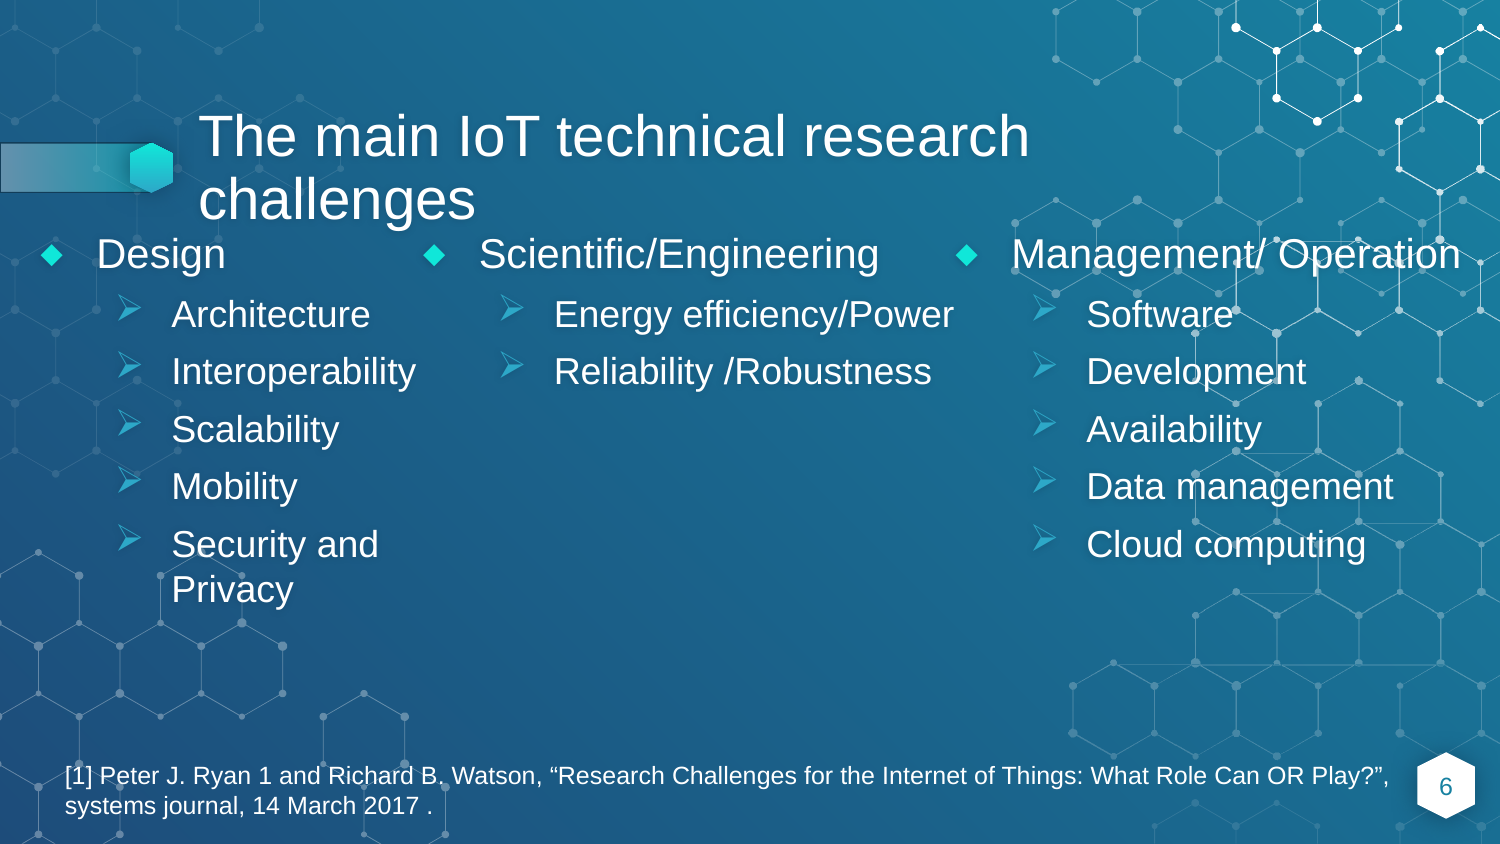

# The main IoT technical research challenges
Design
Architecture
Interoperability
Scalability
Mobility
Security and Privacy
Scientific/Engineering
Energy efficiency/Power
Reliability /Robustness
Management/ Operation
Software
Development
Availability
Data management
Cloud computing
[1] Peter J. Ryan 1 and Richard B. Watson, “Research Challenges for the Internet of Things: What Role Can OR Play?”, systems journal, 14 March 2017 .
6